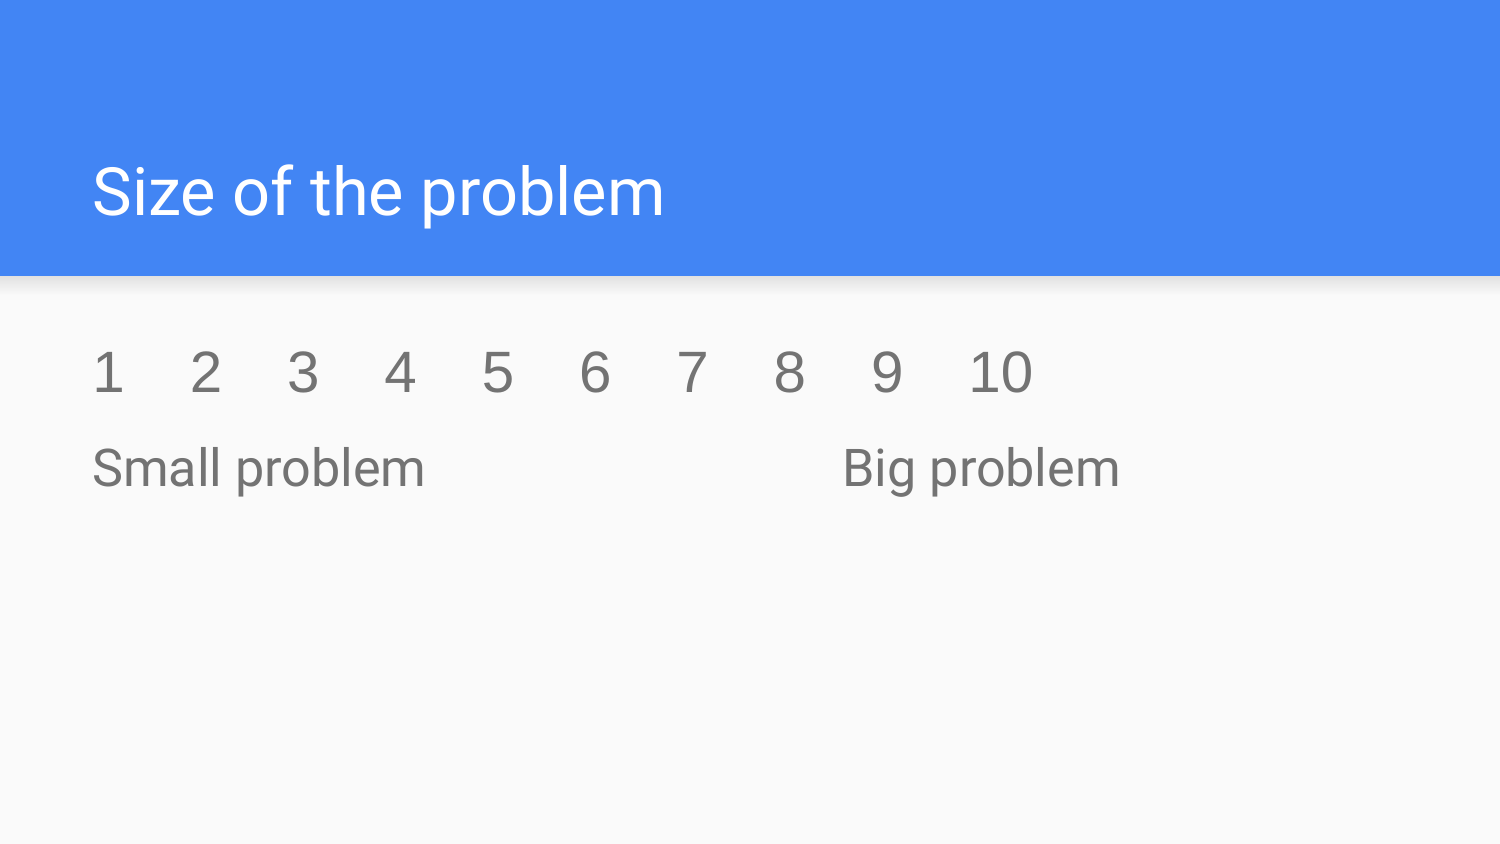

# Size of the problem
1    2    3    4    5    6    7    8    9    10
Small problem			Big problem